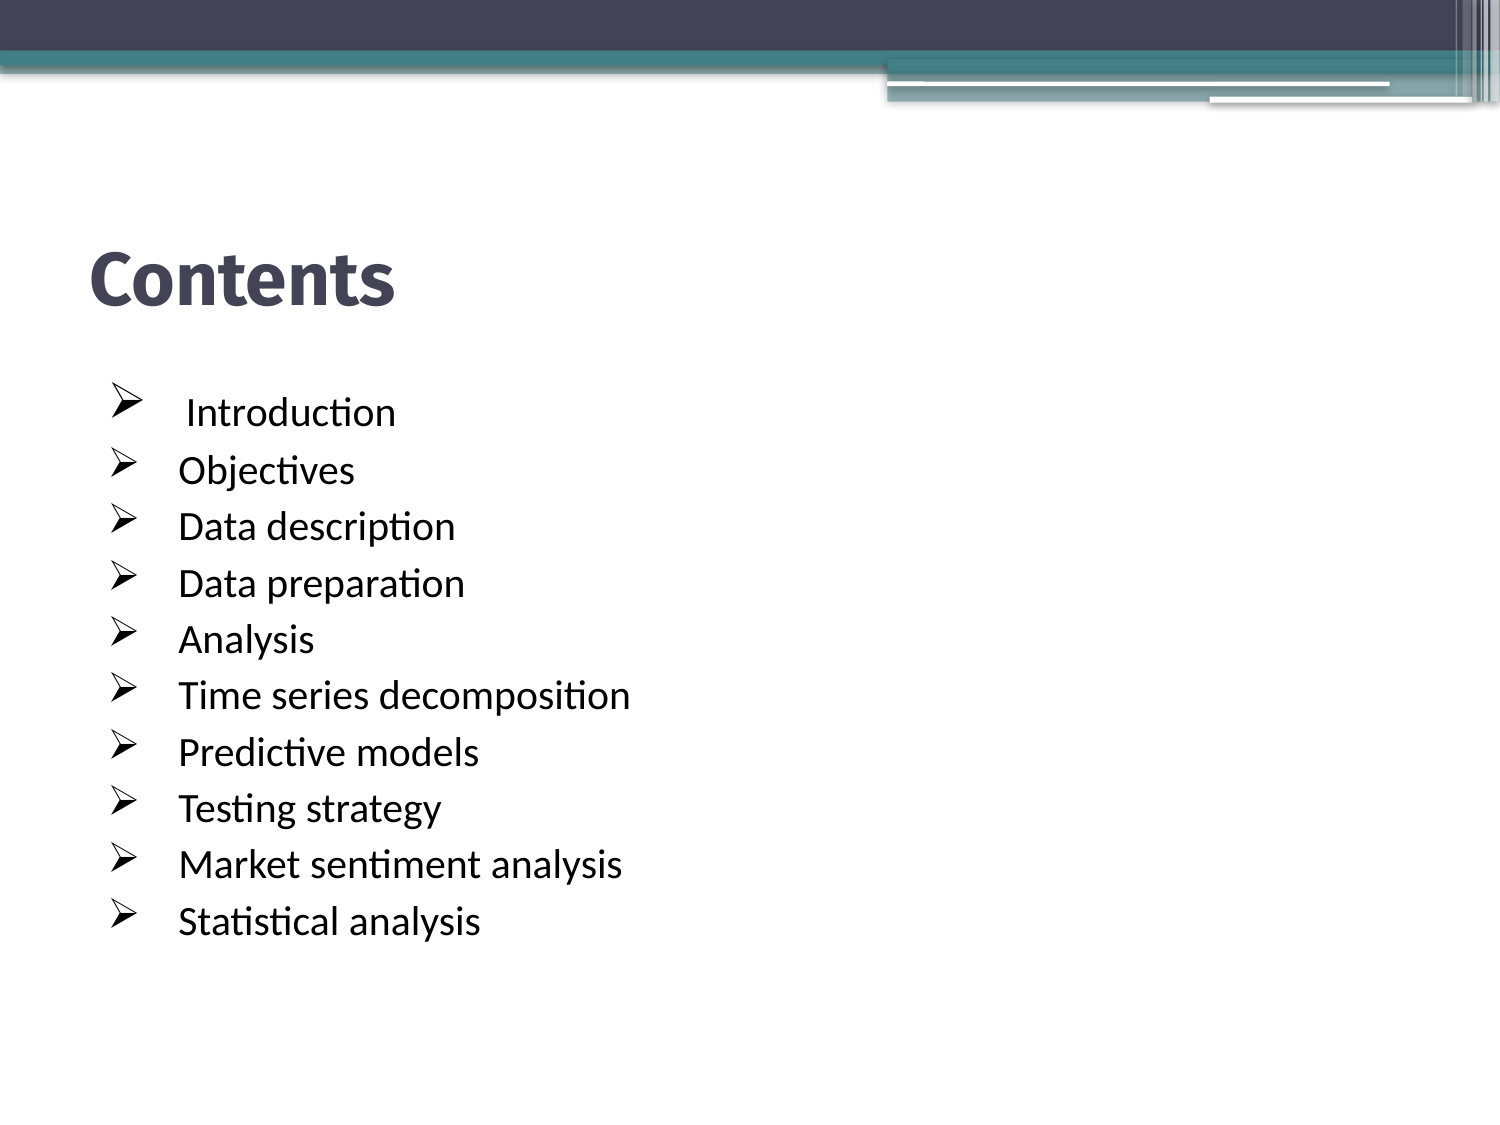

# Contents
   Introduction
   Objectives
   Data description
   Data preparation
   Analysis
   Time series decomposition
   Predictive models
   Testing strategy
   Market sentiment analysis
   Statistical analysis